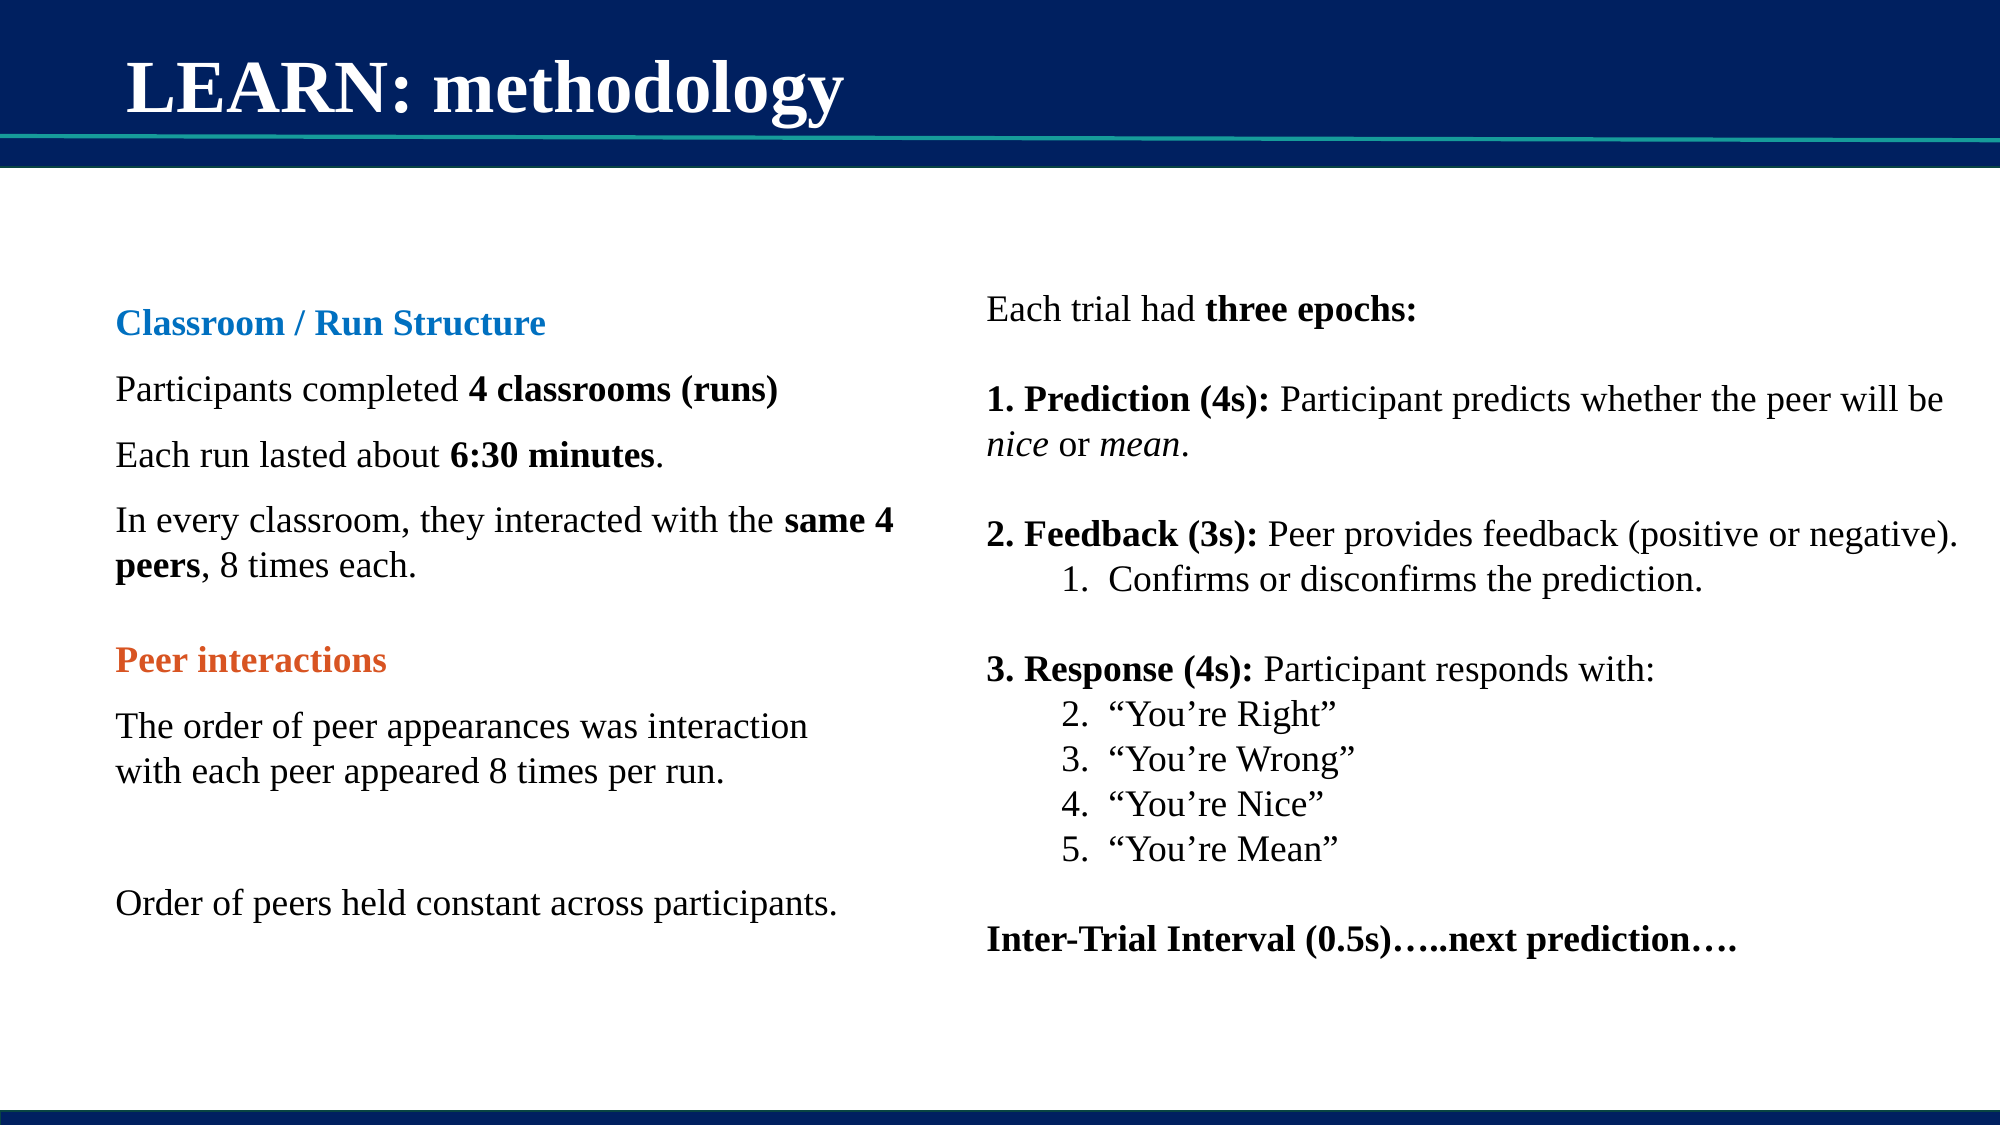

# LEARN: methodology
Each trial had three epochs:

1. Prediction (4s): Participant predicts whether the peer will be nice or mean.

2. Feedback (3s): Peer provides feedback (positive or negative).
Confirms or disconfirms the prediction.

3. Response (4s): Participant responds with:
“You’re Right”
“You’re Wrong”
“You’re Nice”
“You’re Mean”

Inter-Trial Interval (0.5s)…..next prediction….
Classroom / Run Structure
Participants completed 4 classrooms (runs)
Each run lasted about 6:30 minutes.
In every classroom, they interacted with the same 4 peers, 8 times each.

Peer interactions
The order of peer appearances was interaction with each peer appeared 8 times per run.

Order of peers held constant across participants.